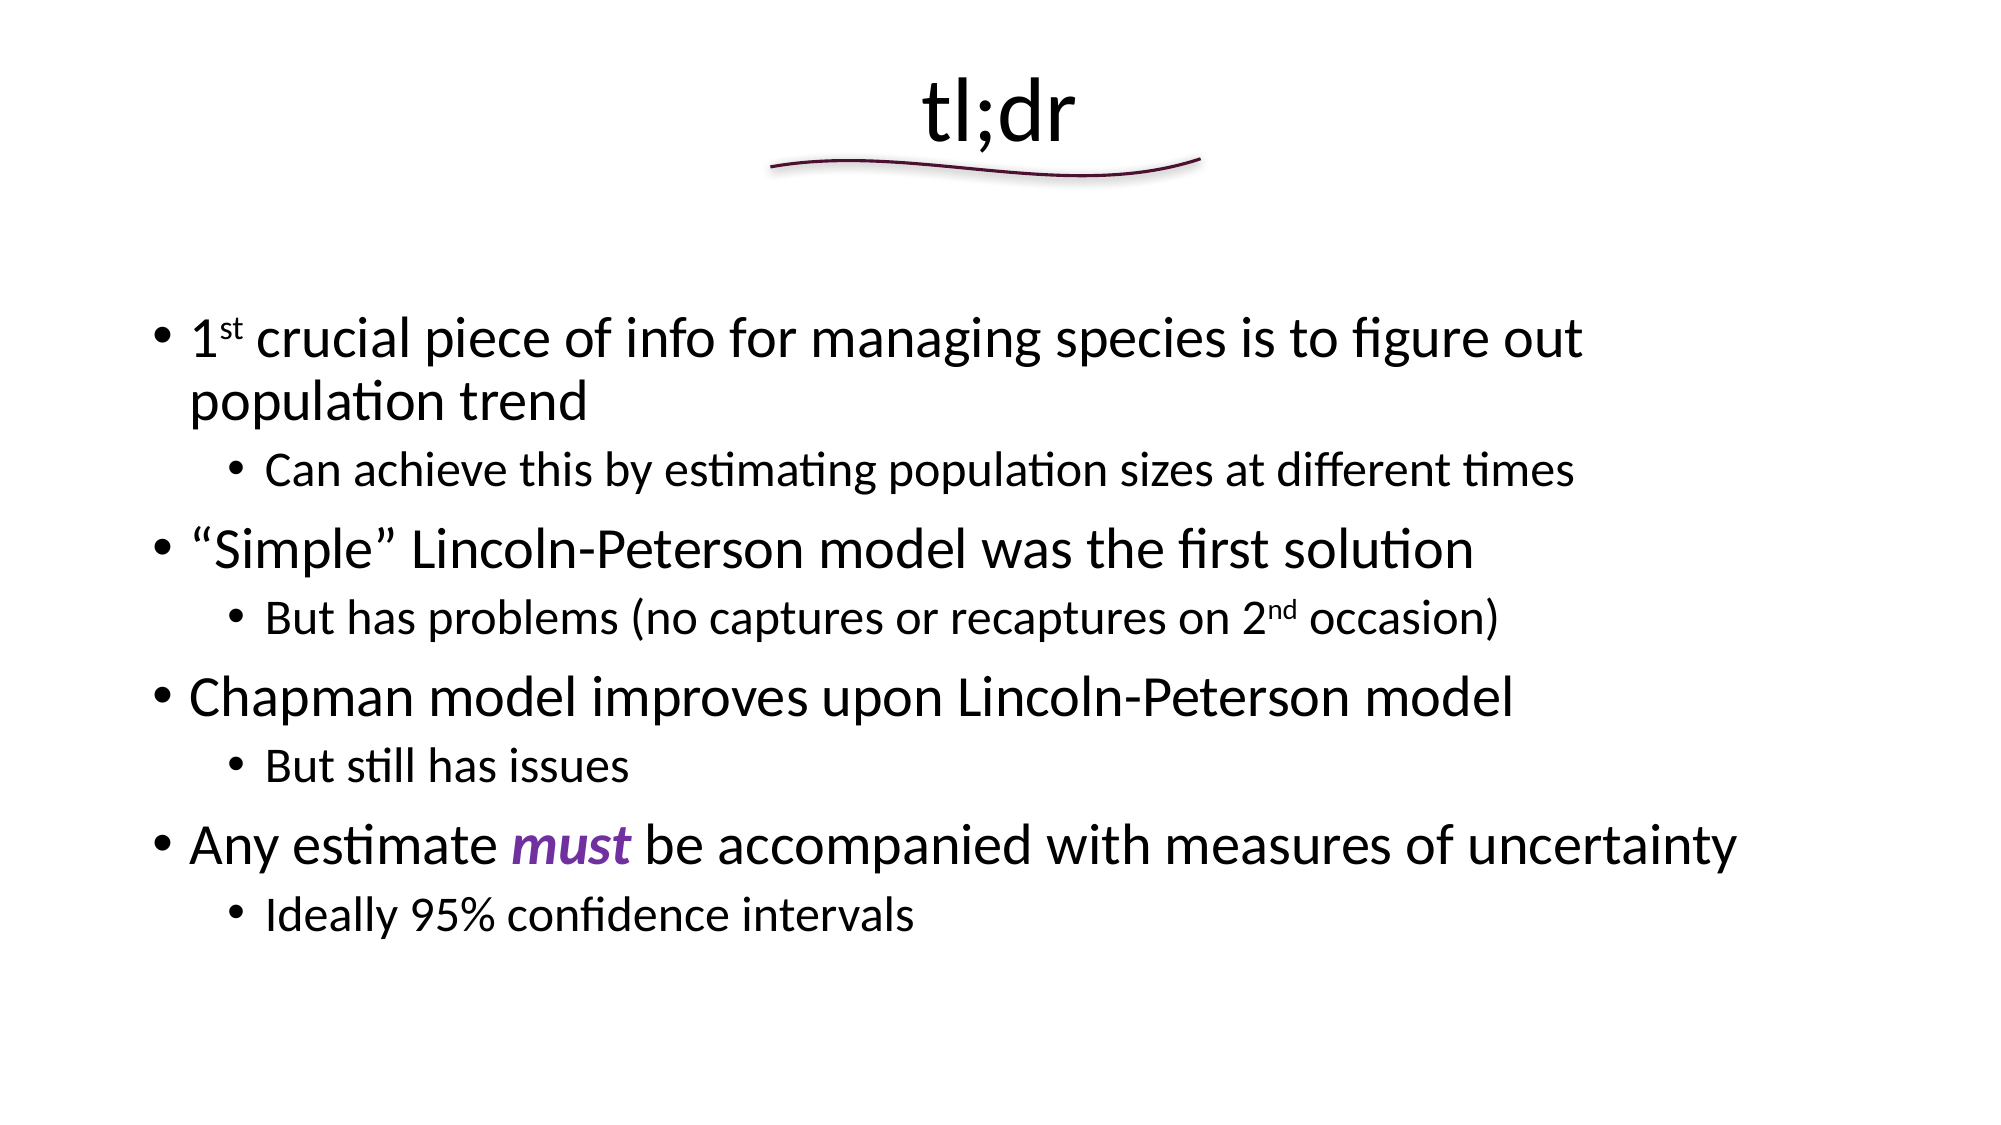

# tl;dr

1st crucial piece of info for managing species is to figure out population trend
Can achieve this by estimating population sizes at different times
“Simple” Lincoln-Peterson model was the first solution
But has problems (no captures or recaptures on 2nd occasion)
Chapman model improves upon Lincoln-Peterson model
But still has issues
Any estimate must be accompanied with measures of uncertainty
Ideally 95% confidence intervals